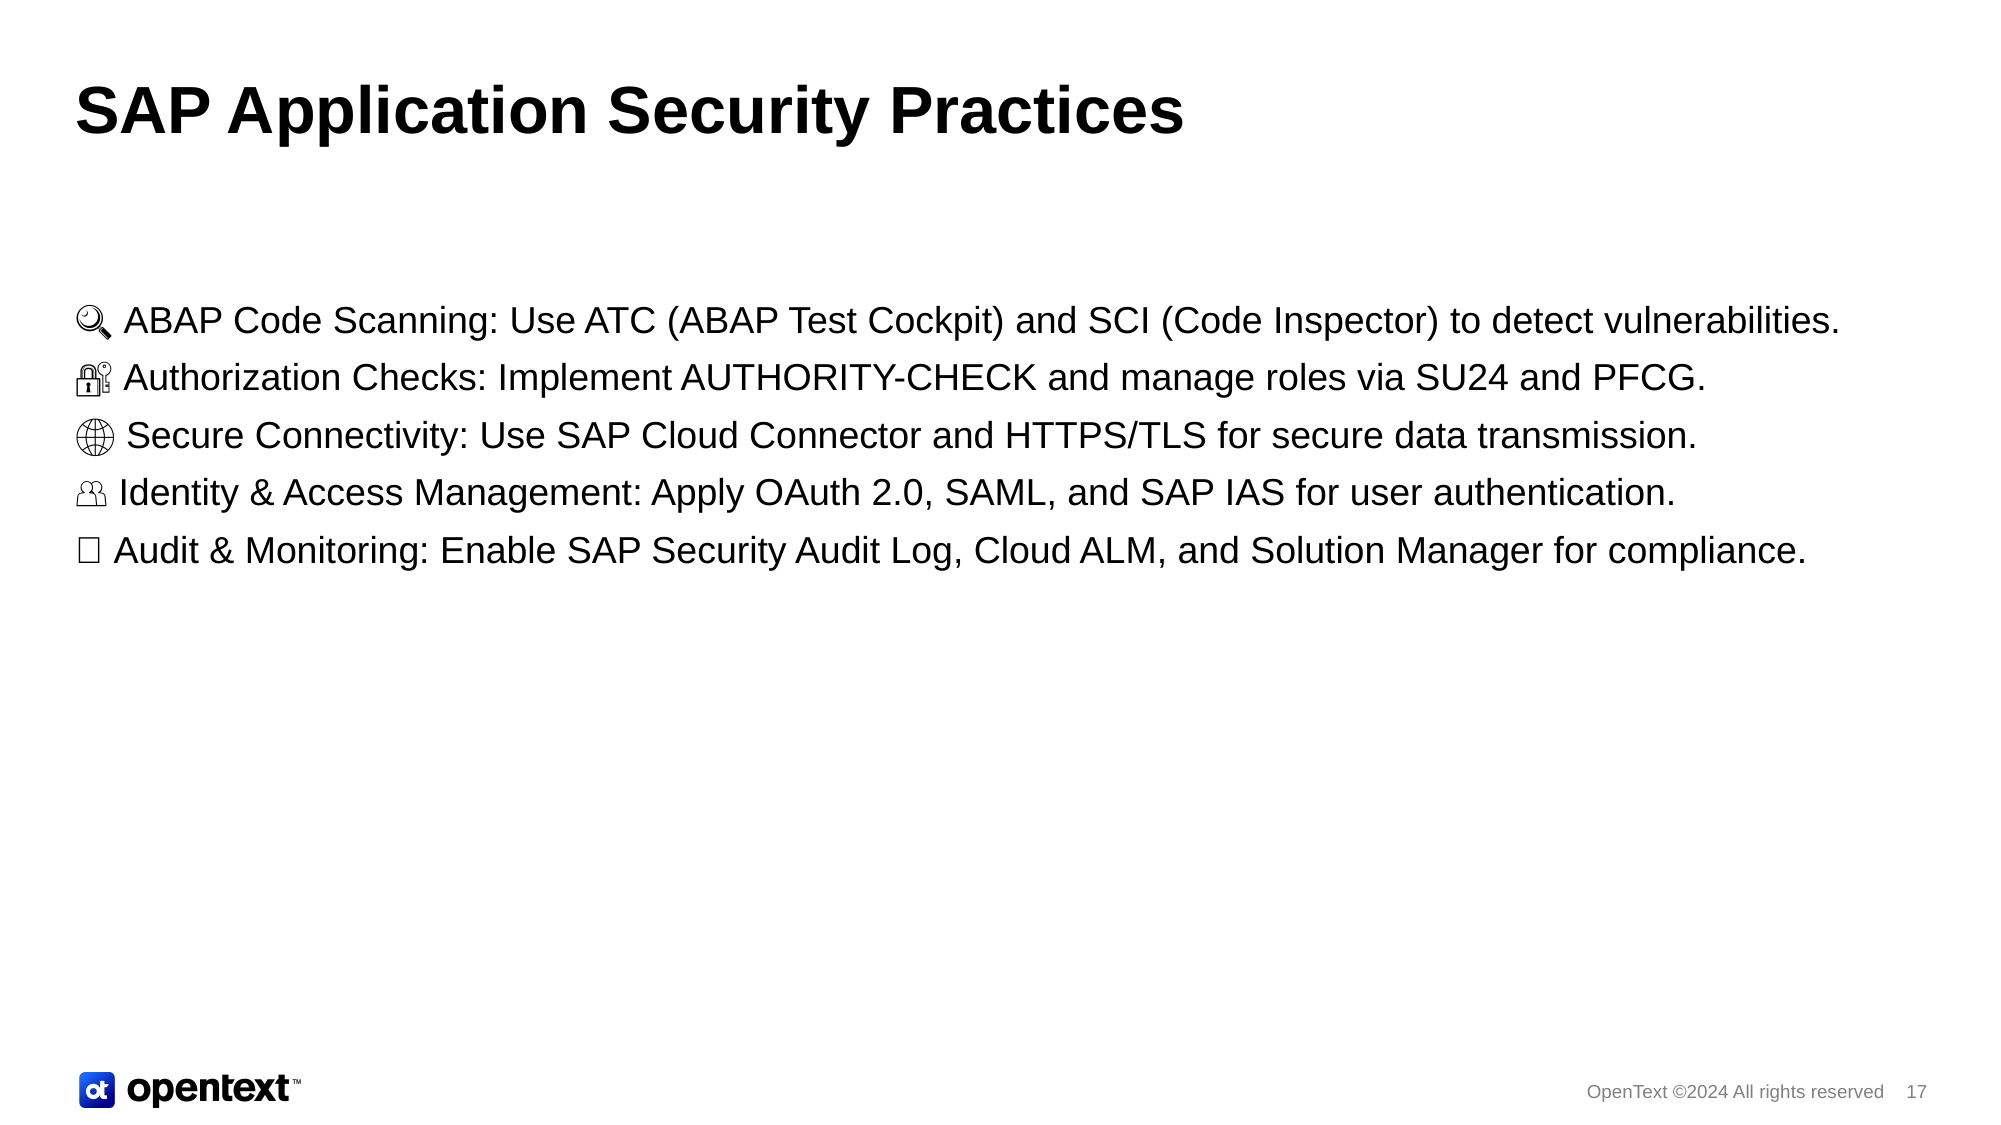

# SAP Application Security Practices

🔍 ABAP Code Scanning: Use ATC (ABAP Test Cockpit) and SCI (Code Inspector) to detect vulnerabilities.
🔐 Authorization Checks: Implement AUTHORITY-CHECK and manage roles via SU24 and PFCG.
🌐 Secure Connectivity: Use SAP Cloud Connector and HTTPS/TLS for secure data transmission.
👥 Identity & Access Management: Apply OAuth 2.0, SAML, and SAP IAS for user authentication.
🧾 Audit & Monitoring: Enable SAP Security Audit Log, Cloud ALM, and Solution Manager for compliance.